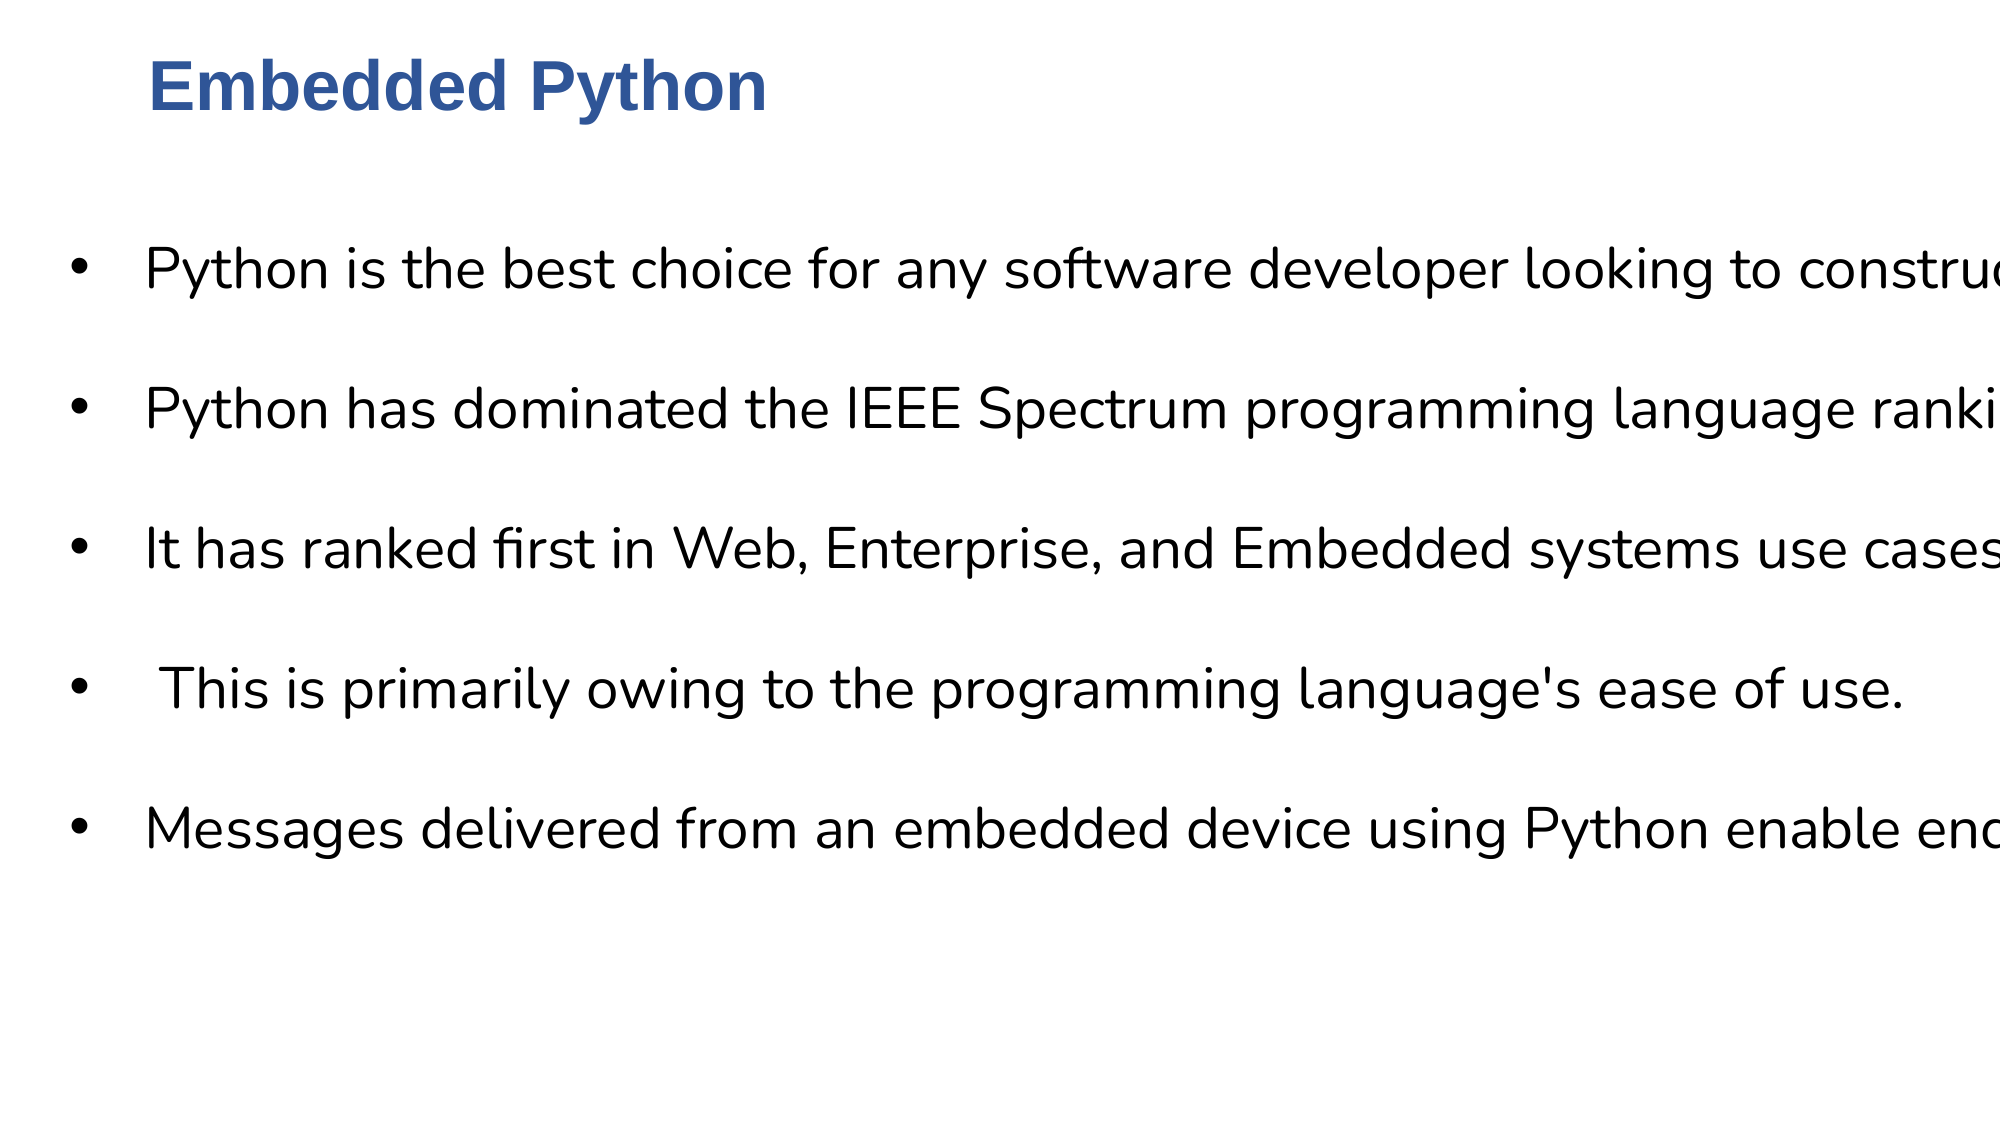

Embedded Python
Python is the best choice for any software developer looking to construct embedded devices.
Python has dominated the IEEE Spectrum programming language ranking.
It has ranked first in Web, Enterprise, and Embedded systems use cases.
 This is primarily owing to the programming language's ease of use.
Messages delivered from an embedded device using Python enable end-users to automate tasks.